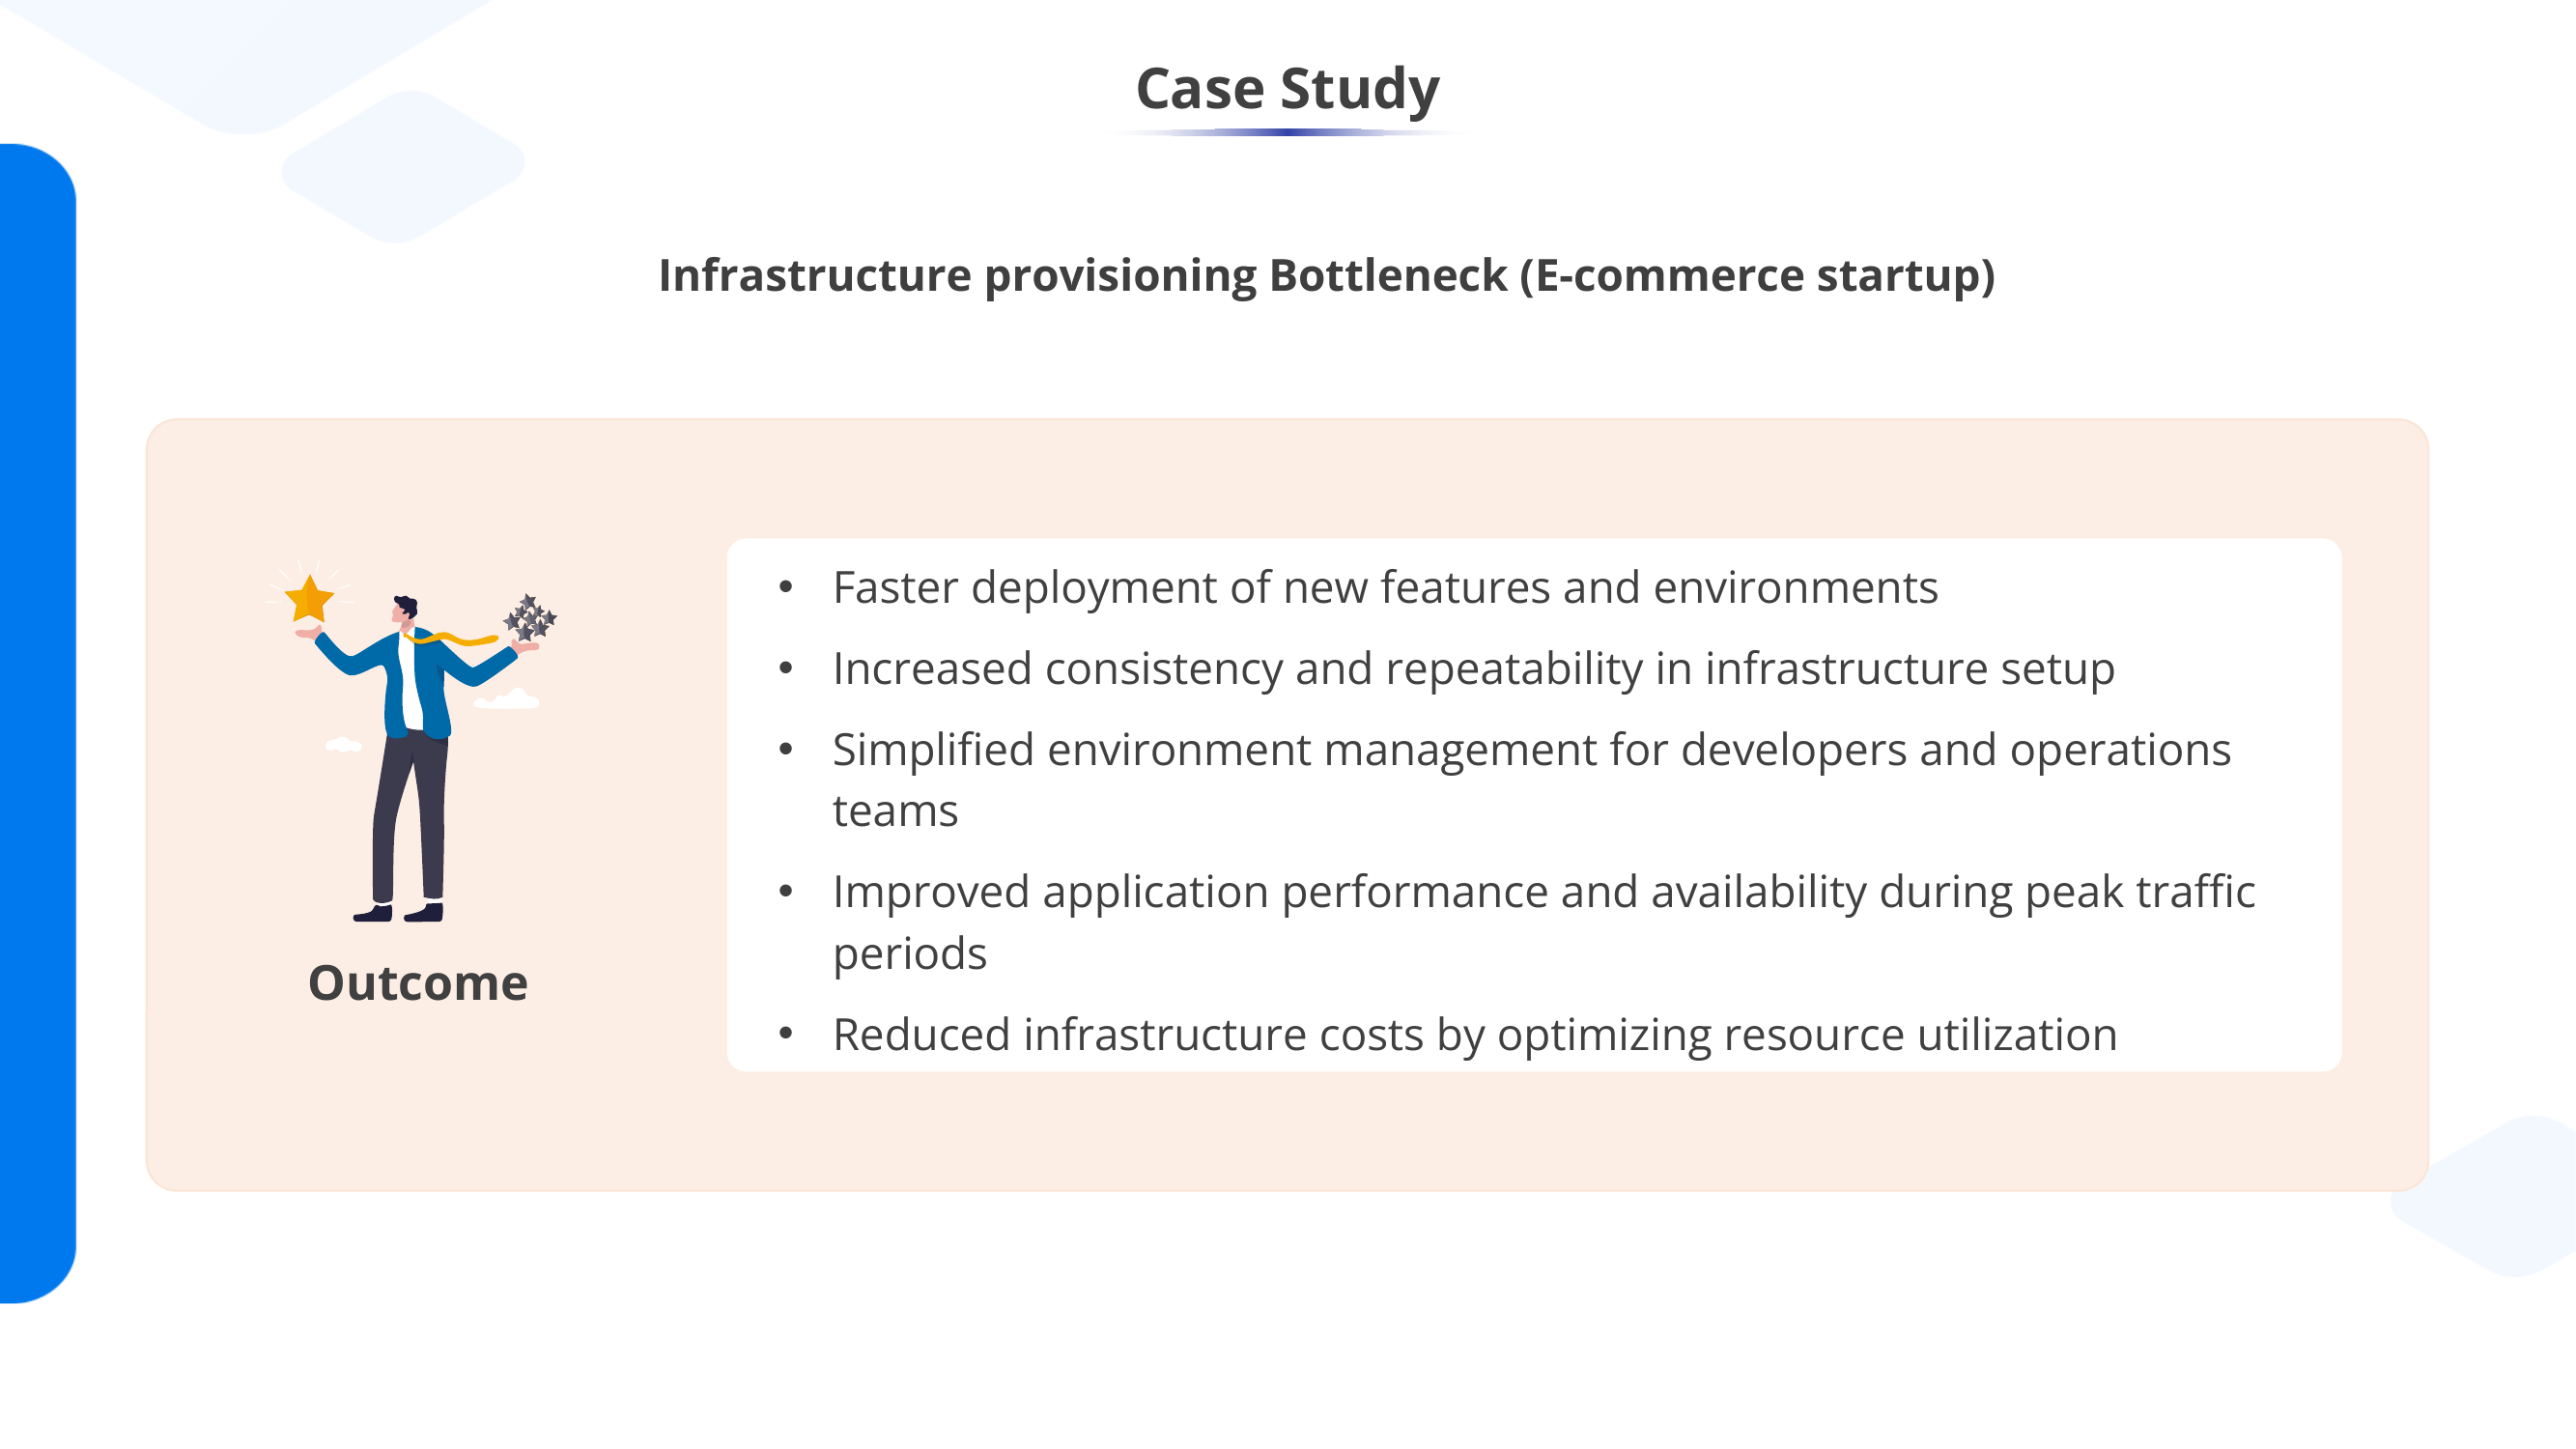

# Case Study

Infrastructure provisioning Bottleneck (E-commerce startup)

Faster deployment of new features and environments
Increased consistency and repeatability in infrastructure setup
Simplified environment management for developers and operations teams
Improved application performance and availability during peak traffic periods
Reduced infrastructure costs by optimizing resource utilization

Outcome